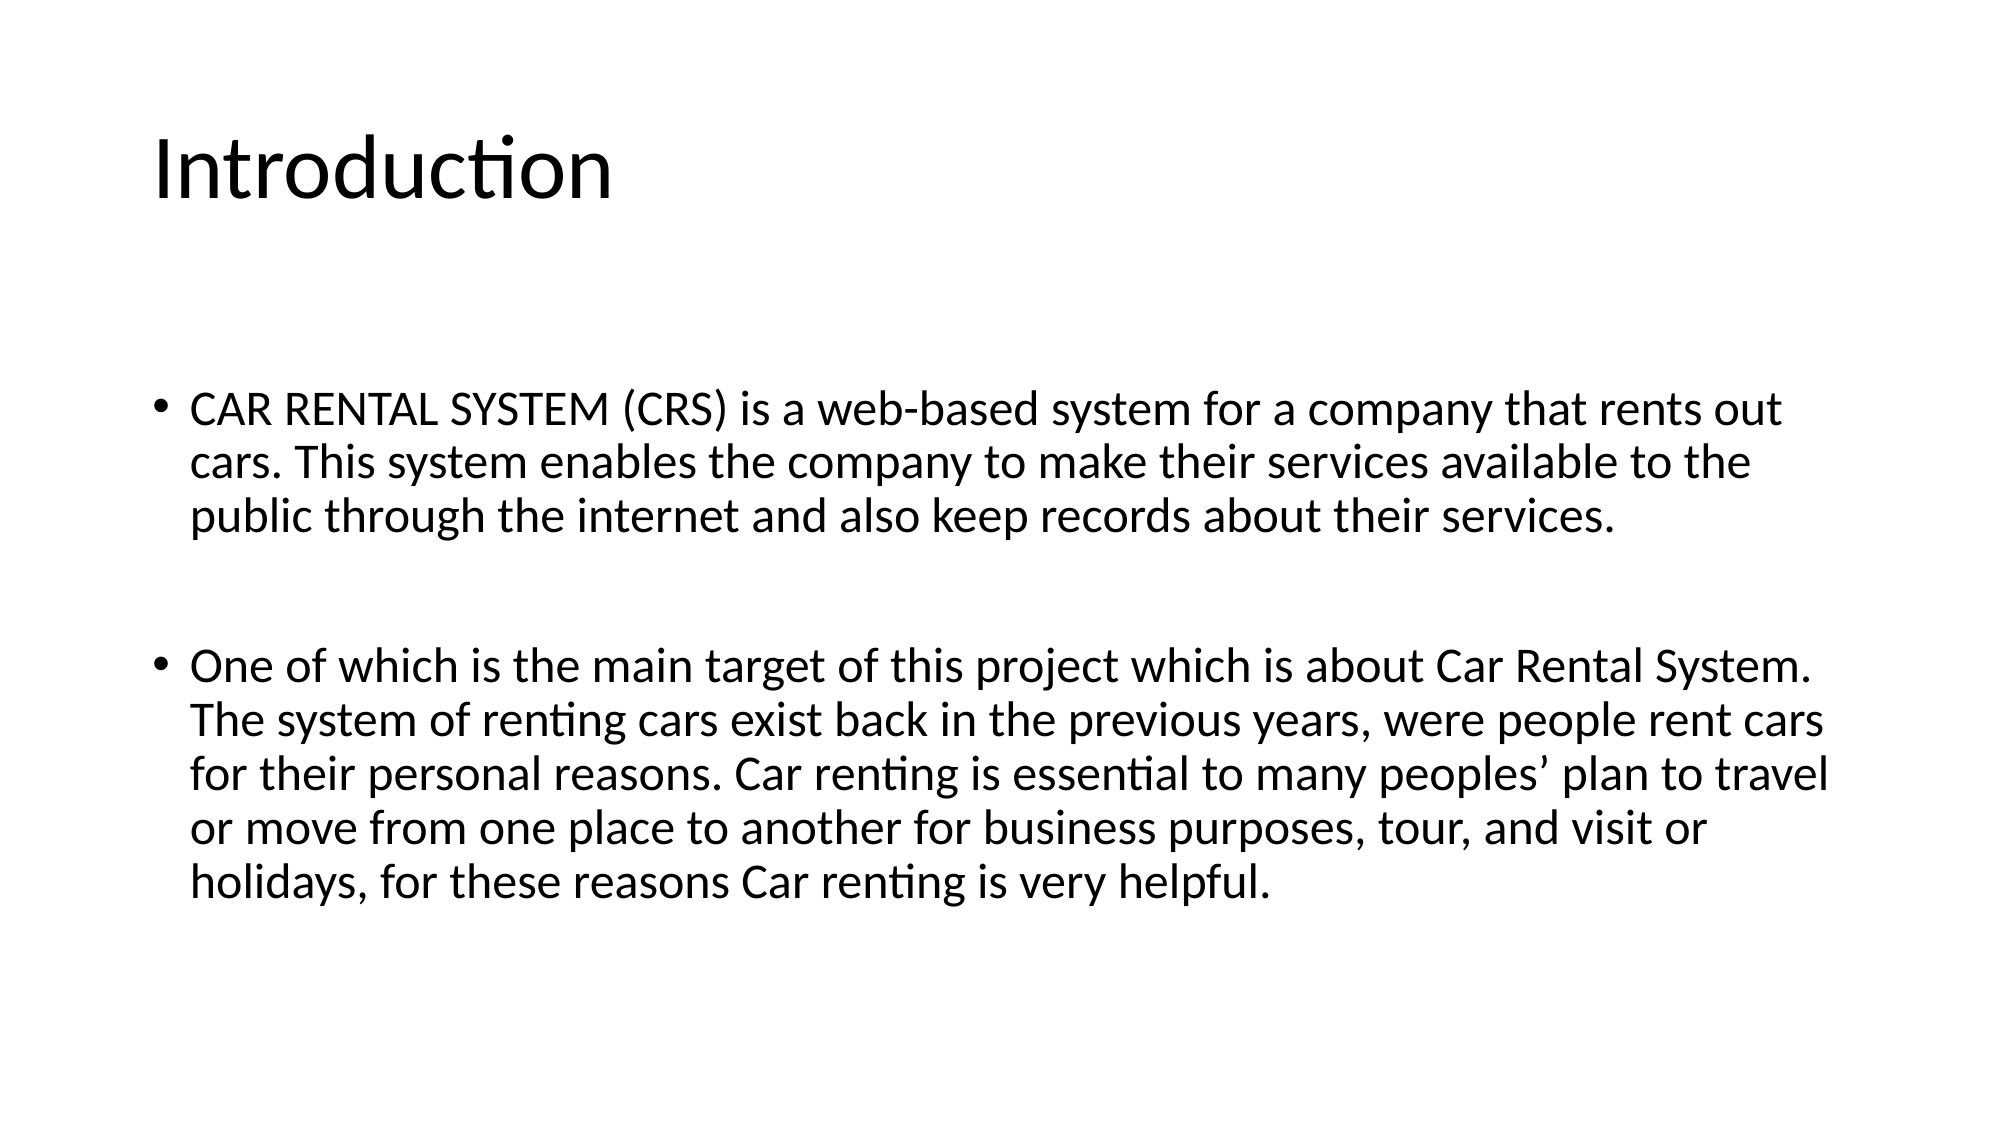

# Introduction

CAR RENTAL SYSTEM (CRS) is a web-based system for a company that rents out cars. This system enables the company to make their services available to the public through the internet and also keep records about their services.

One of which is the main target of this project which is about Car Rental System. The system of renting cars exist back in the previous years, were people rent cars for their personal reasons. Car renting is essential to many peoples’ plan to travel or move from one place to another for business purposes, tour, and visit or holidays, for these reasons Car renting is very helpful.